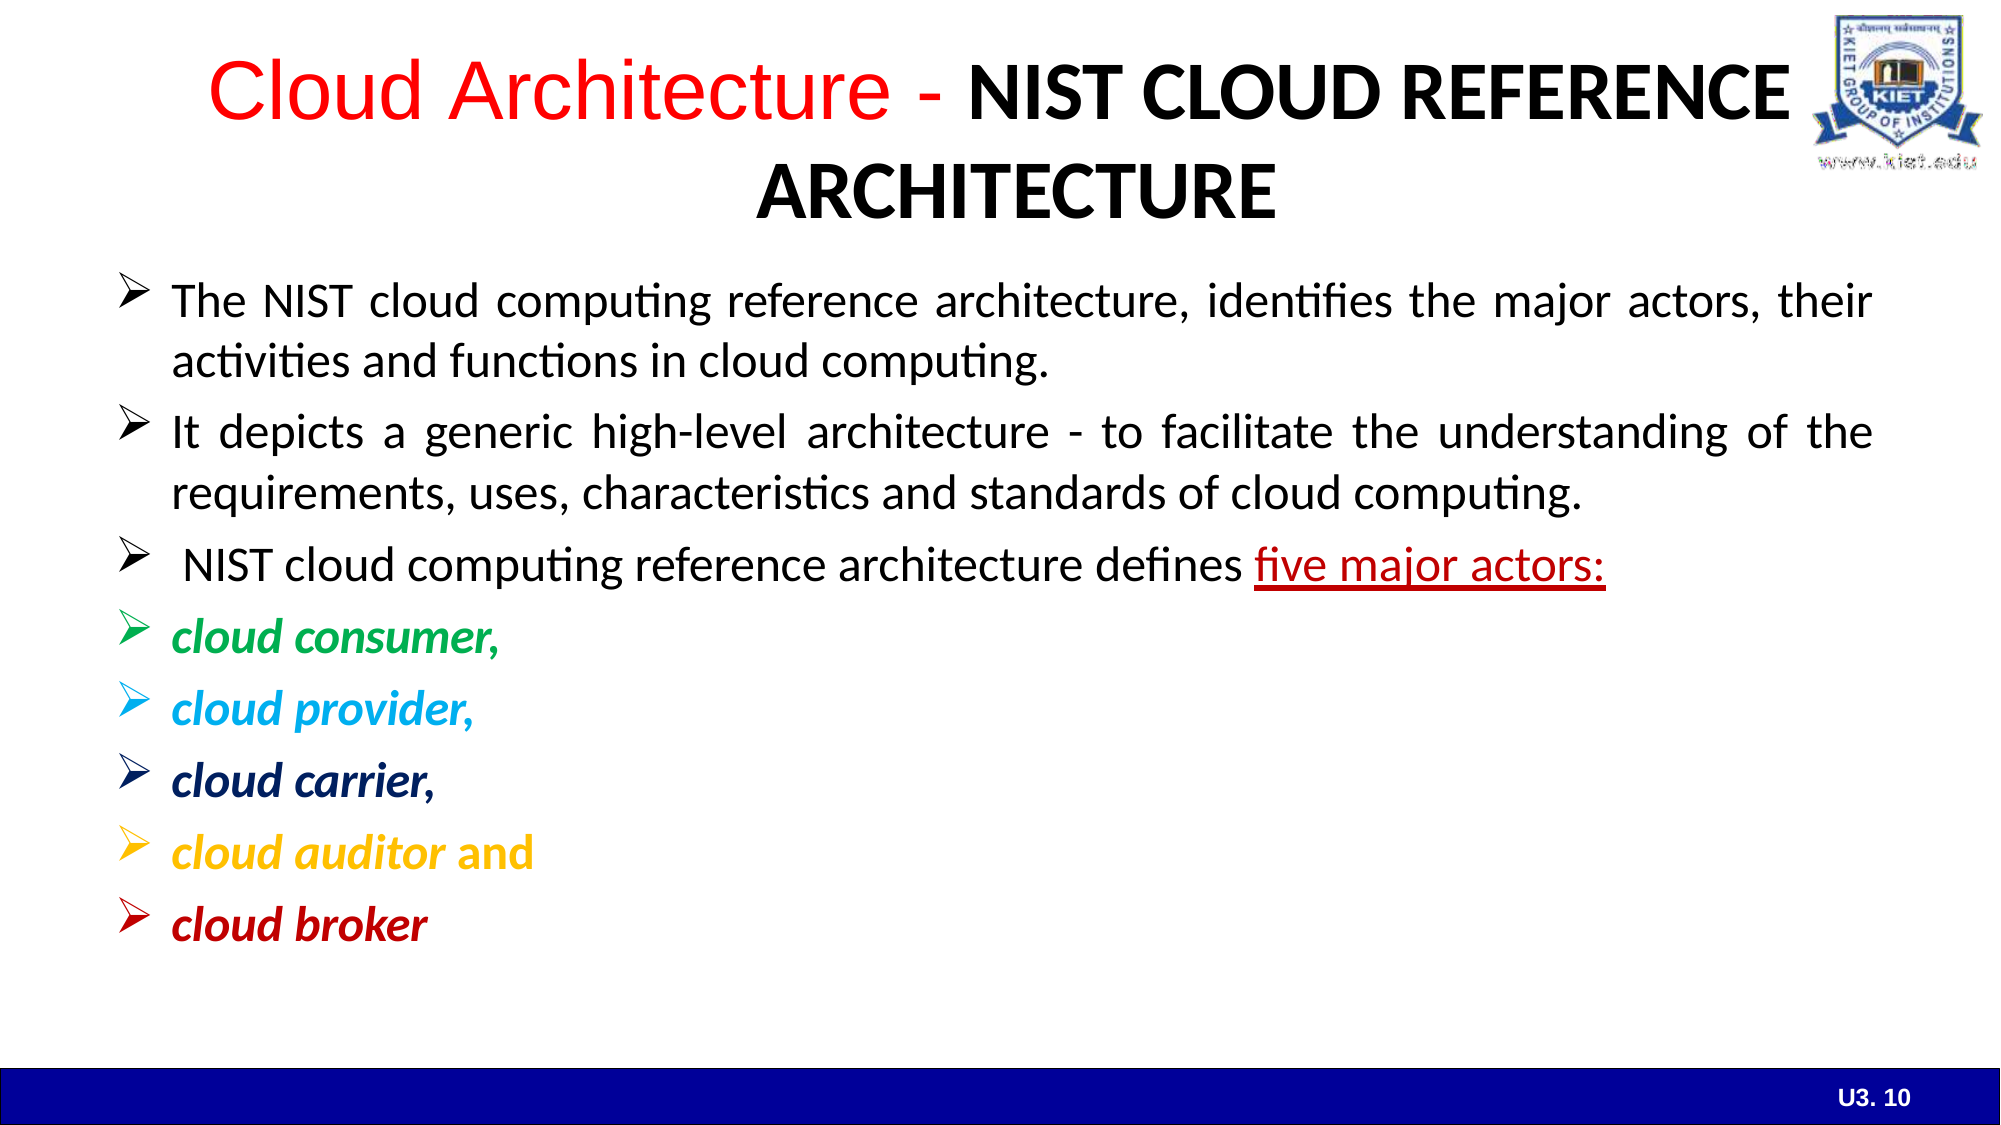

# Cloud Architecture - NIST CLOUD REFERENCE  ARCHITECTURE
The NIST cloud computing reference architecture, identifies the major actors, their  activities and functions in cloud computing.
It depicts a generic high-level architecture - to facilitate the understanding of the
requirements, uses, characteristics and standards of cloud computing.
NIST cloud computing reference architecture defines five major actors:
cloud consumer,
cloud provider,
cloud carrier,
cloud auditor and
cloud broker
U3. 10